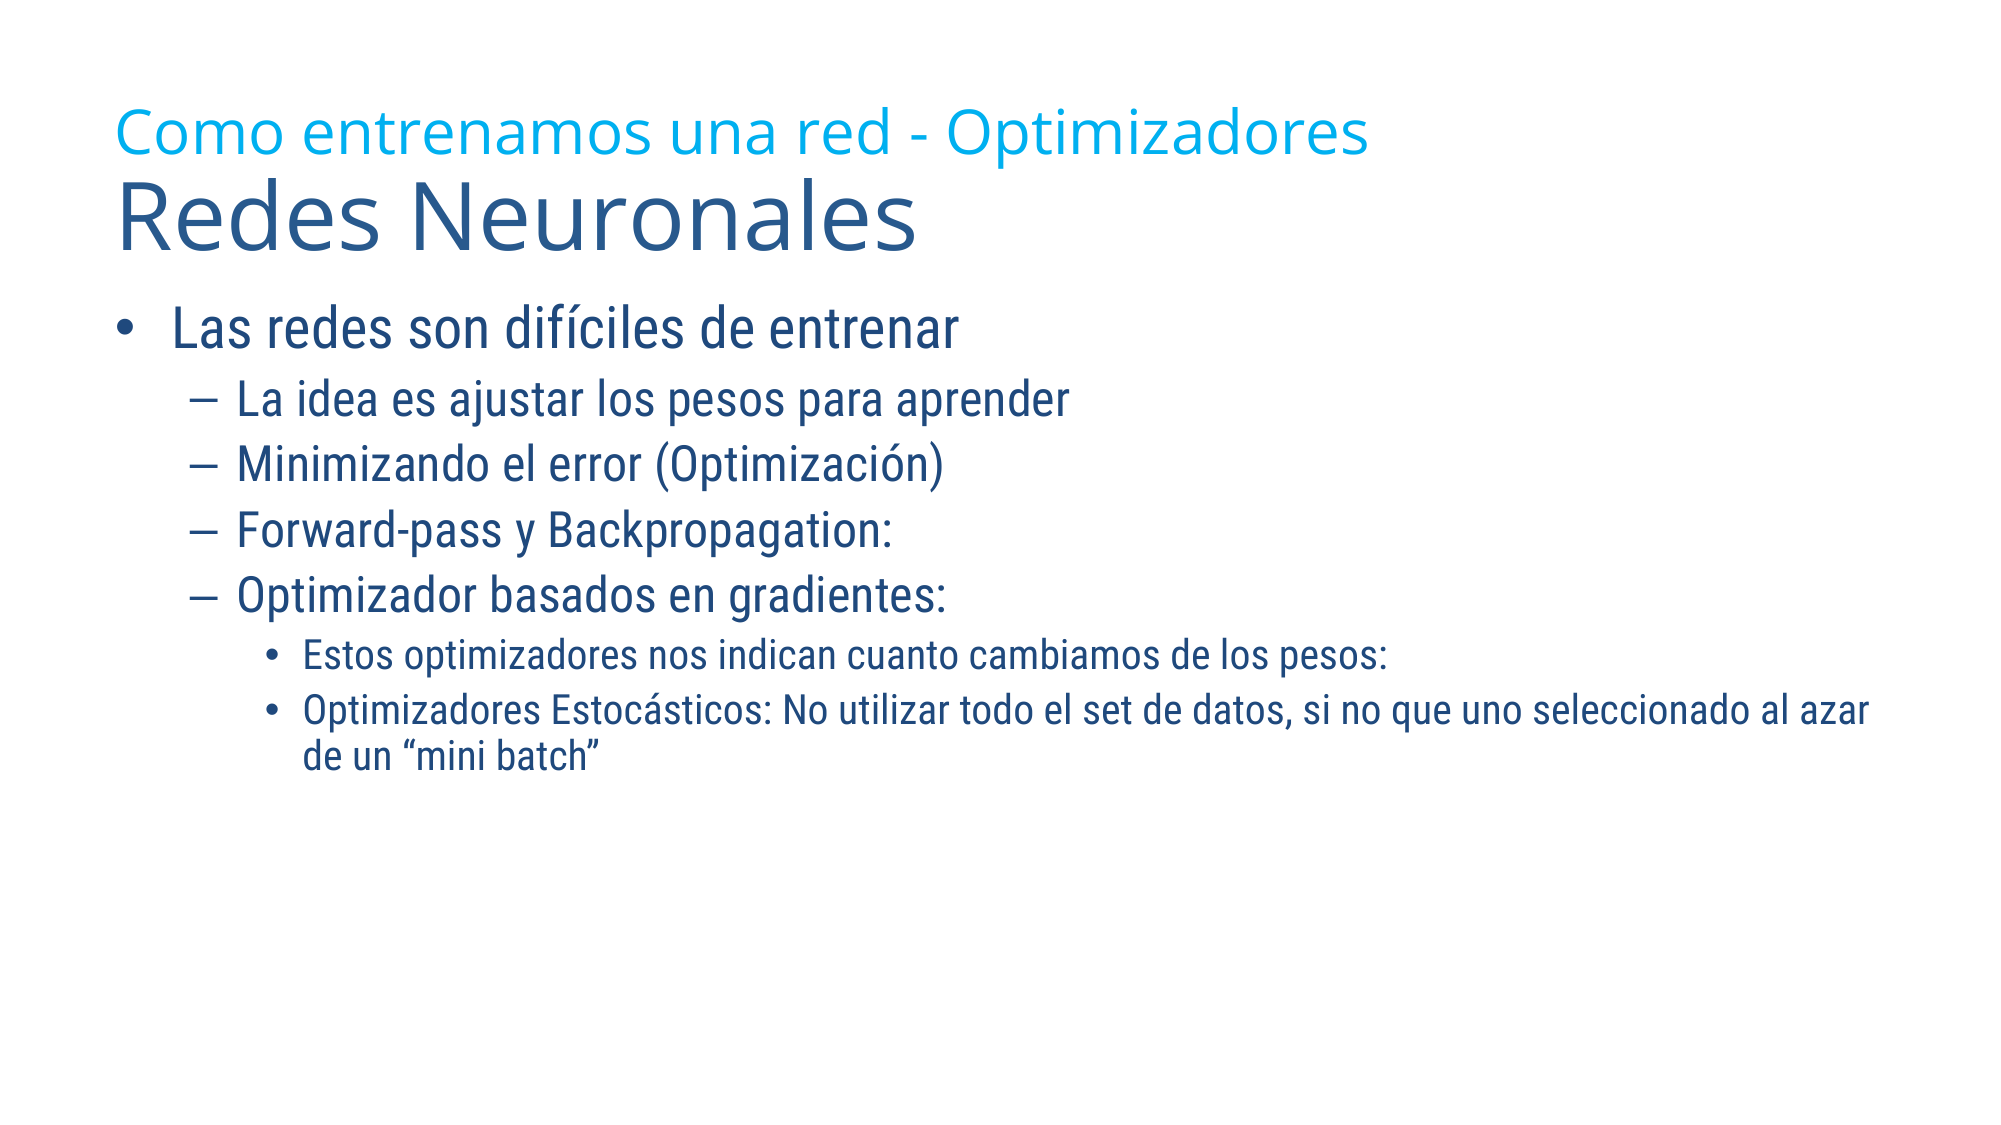

Como entrenamos una red - Optimizadores
# Redes Neuronales
Las redes son difíciles de entrenar
La idea es ajustar los pesos para aprender
Minimizando el error (Optimización)
Forward-pass y Backpropagation:
Optimizador basados en gradientes:
Estos optimizadores nos indican cuanto cambiamos de los pesos:
Optimizadores Estocásticos: No utilizar todo el set de datos, si no que uno seleccionado al azar de un “mini batch”